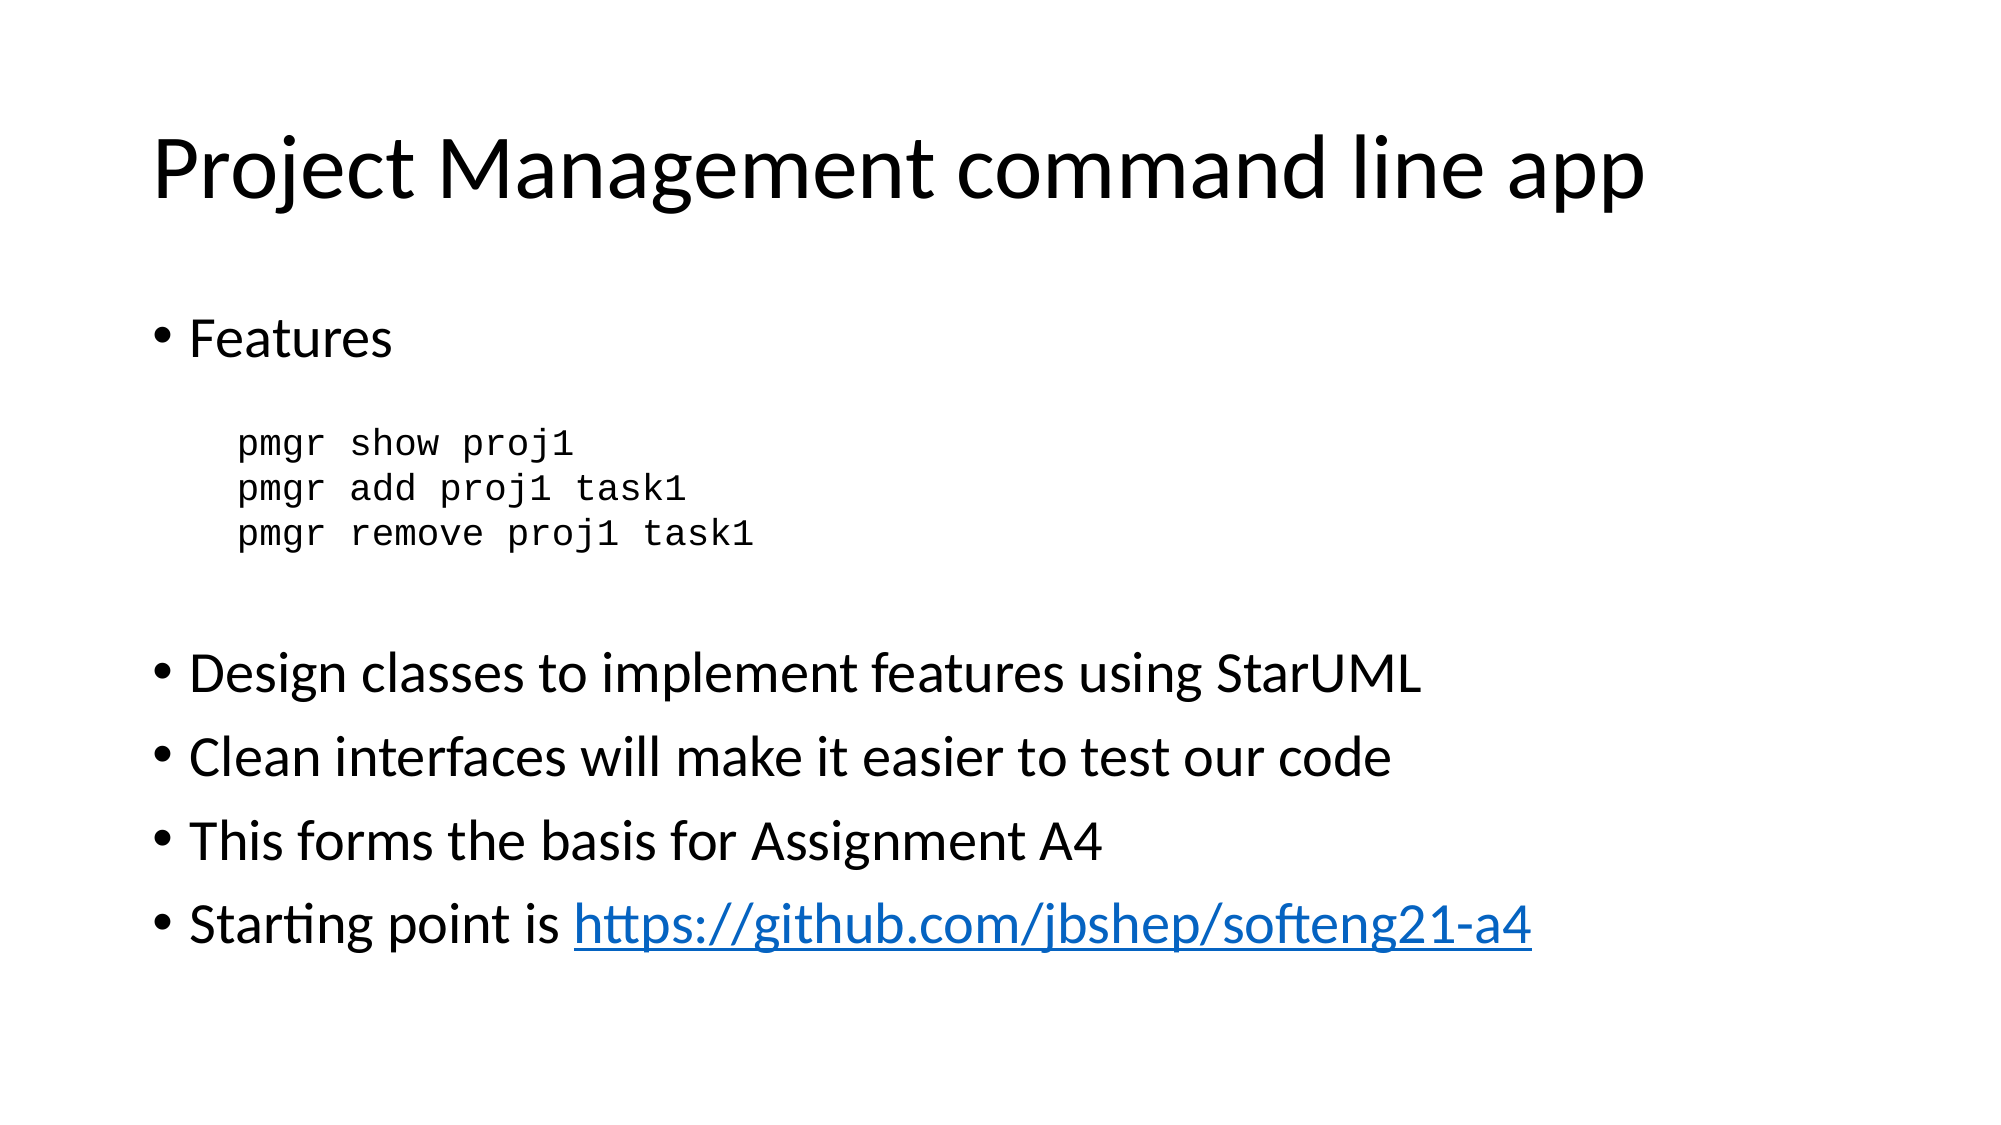

# Project Management command line app
Features

Design classes to implement features using StarUML
Clean interfaces will make it easier to test our code
This forms the basis for Assignment A4
Starting point is https://github.com/jbshep/softeng21-a4
pmgr show proj1
pmgr add proj1 task1
pmgr remove proj1 task1